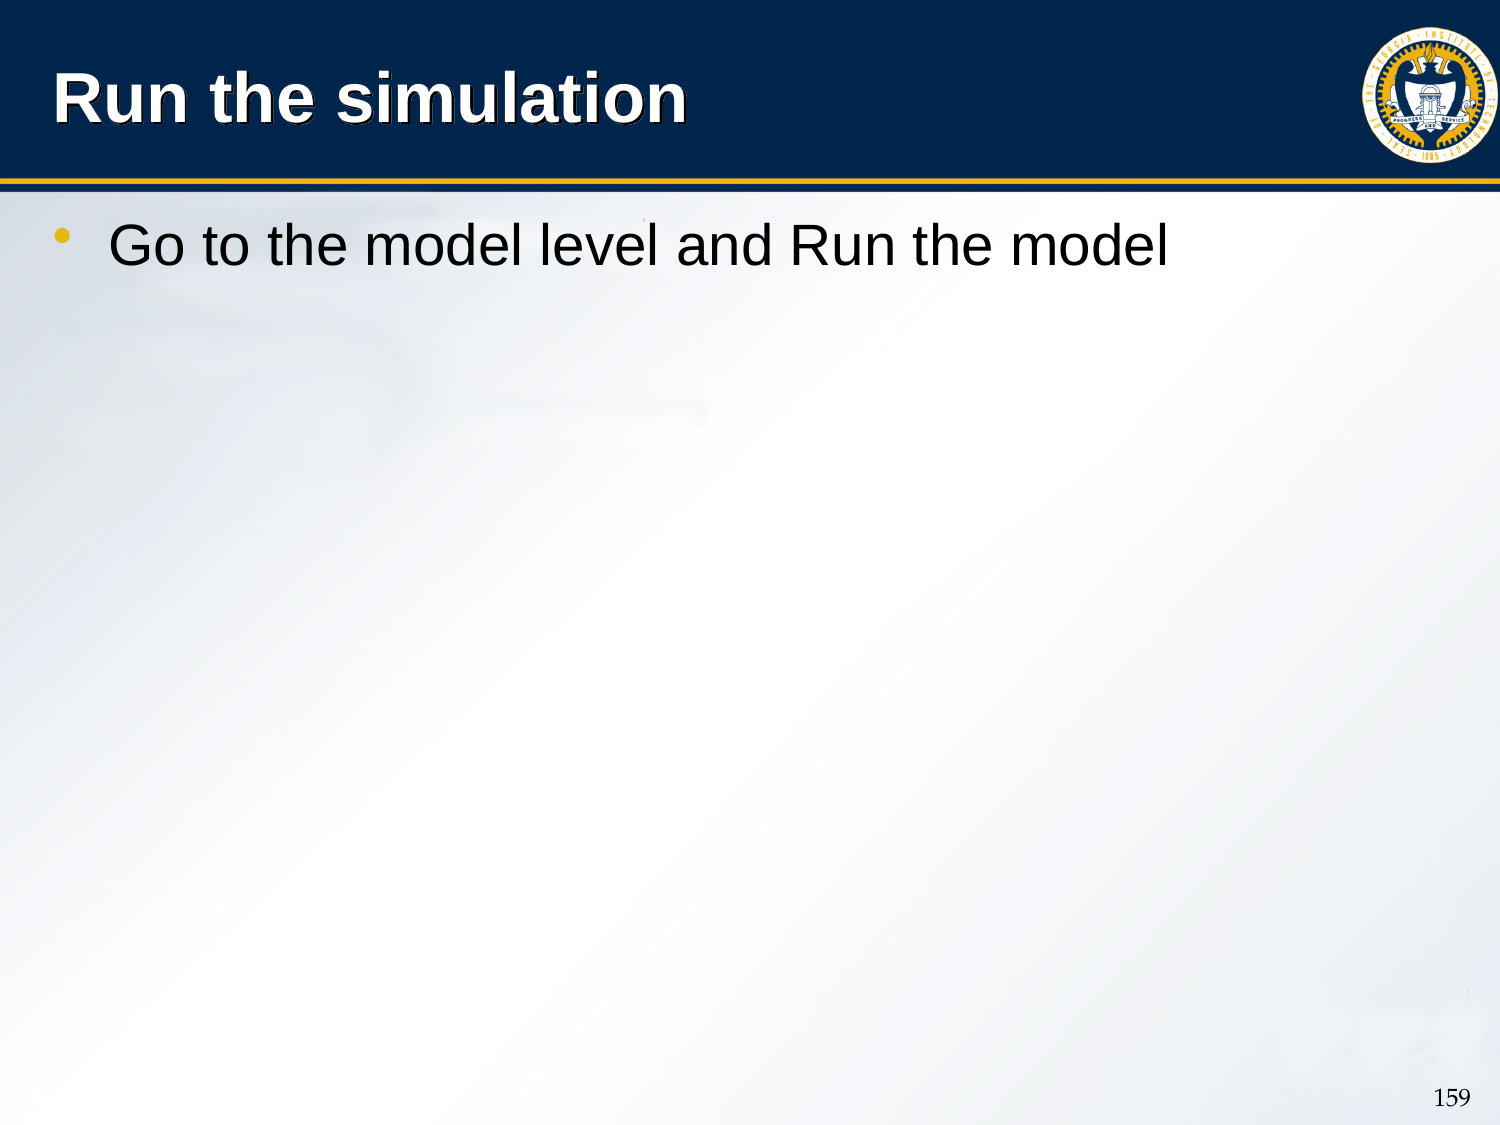

# Run the simulation

Go to the model level and Run the model